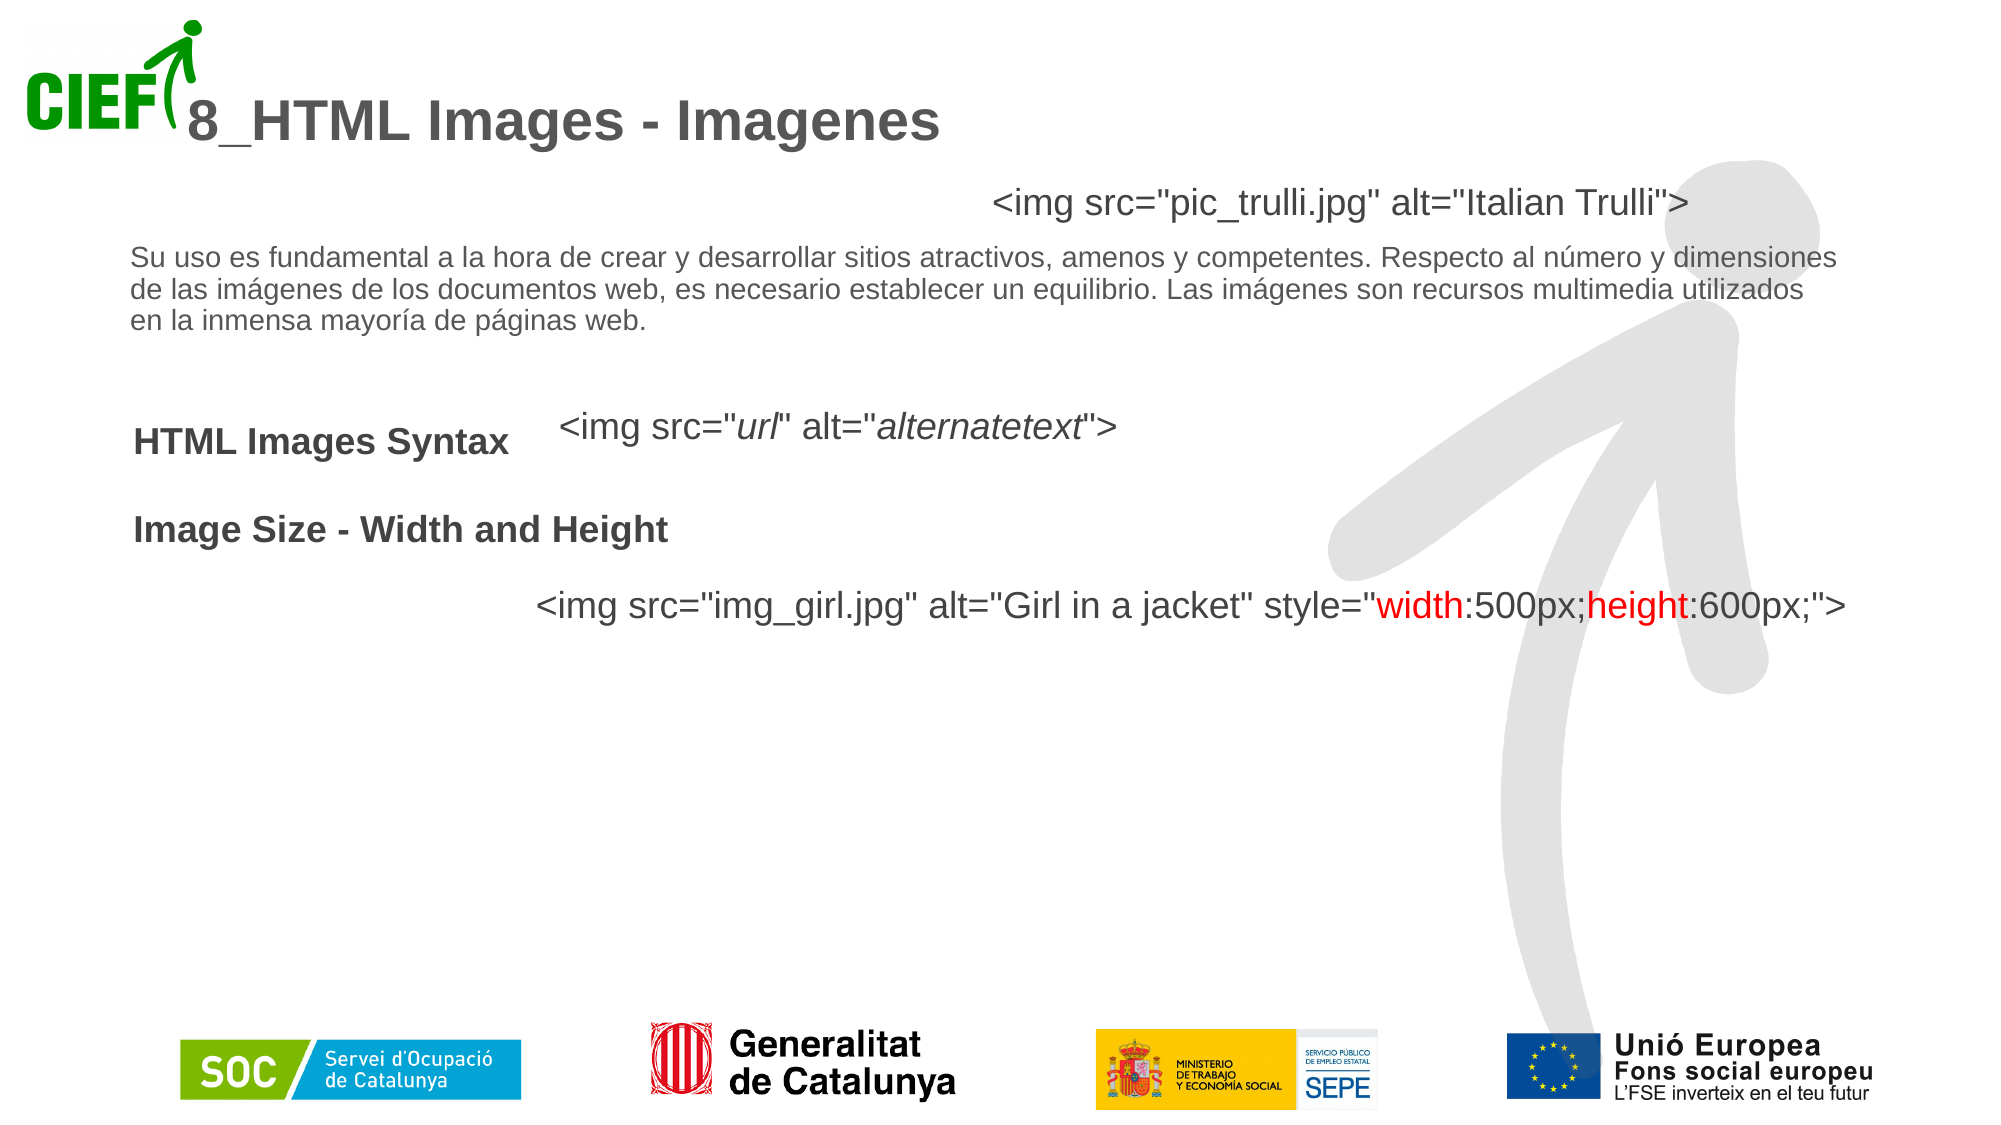

# 8_HTML Images - Imagenes
<img src="pic_trulli.jpg" alt="Italian Trulli">
Su uso es fundamental a la hora de crear y desarrollar sitios atractivos, amenos y competentes. Respecto al número y dimensiones de las imágenes de los documentos web, es necesario establecer un equilibrio. Las imágenes son recursos multimedia utilizados en la inmensa mayoría de páginas web.

<img src="url" alt="alternatetext">

HTML Images Syntax
Image Size - Width and Height

<img src="img_girl.jpg" alt="Girl in a jacket" style="width:500px;height:600px;">

62